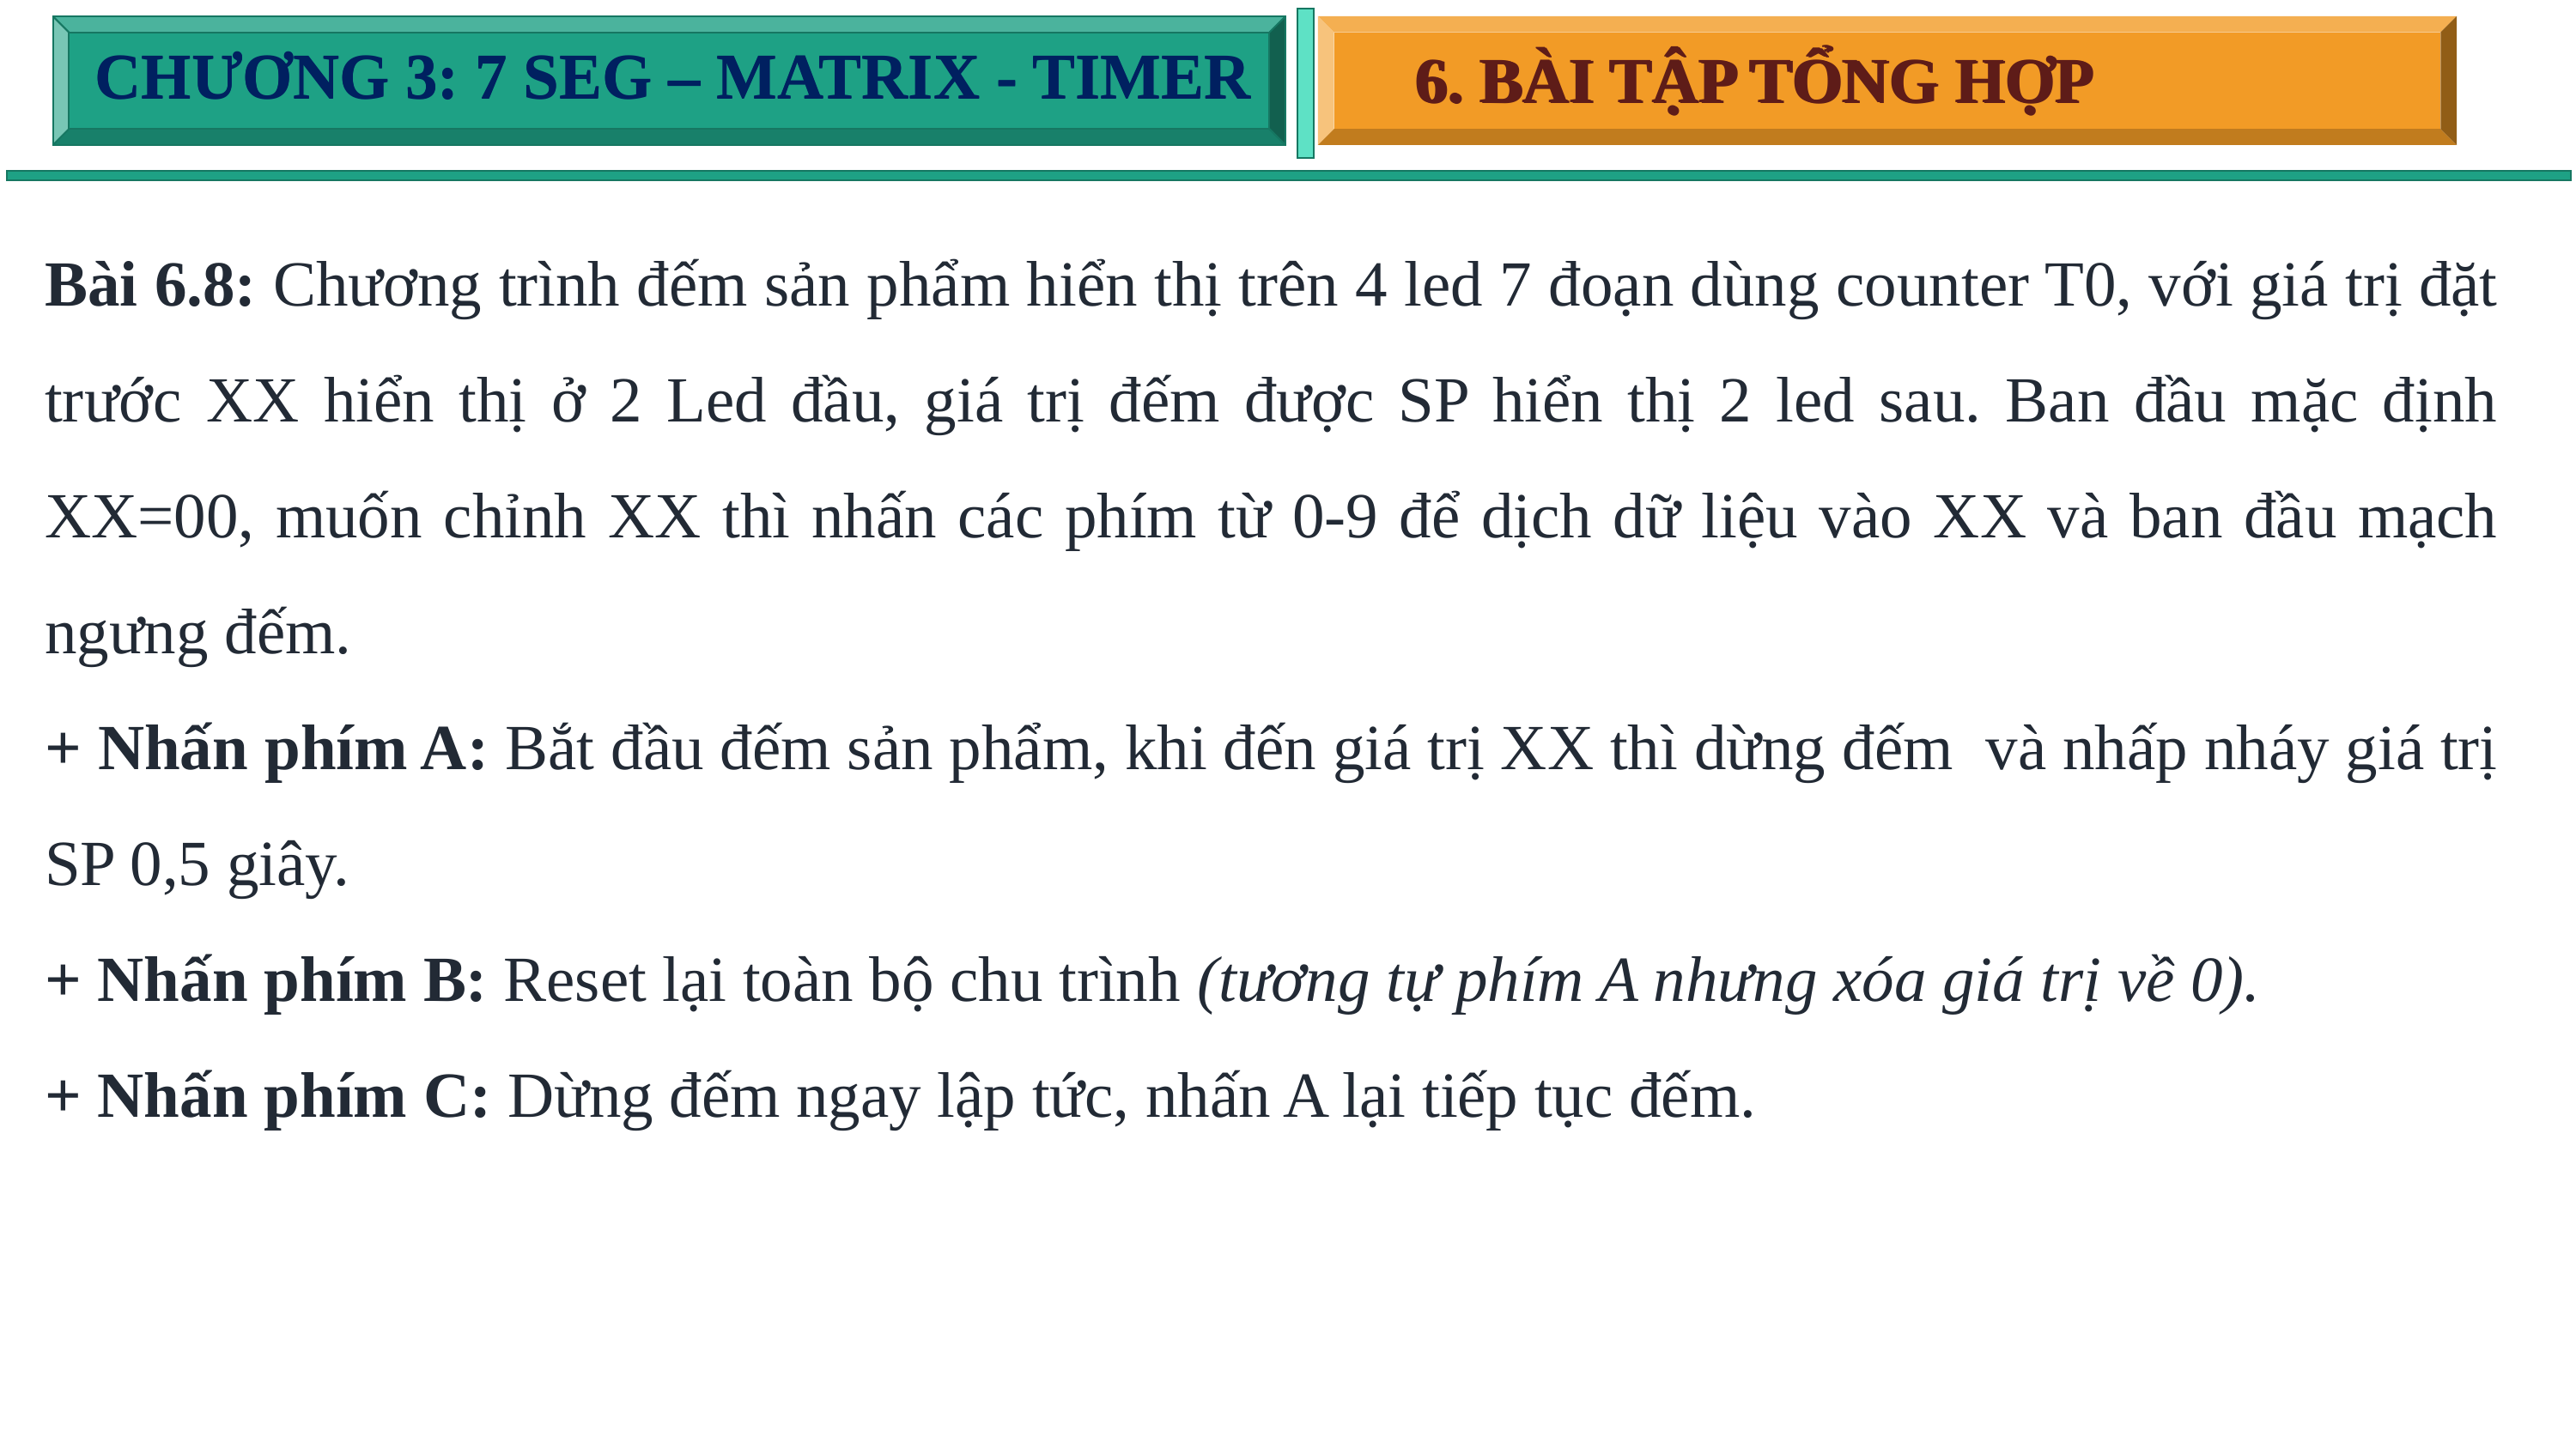

CHƯƠNG 3: 7 SEG – MATRIX - TIMER
CHƯƠNG 3: 7 SEG – MATRIX - TIMER
6. BÀI TẬP TỔNG HỢP
6. BÀI TẬP TỔNG HỢP

Bài 6.8: Chương trình đếm sản phẩm hiển thị trên 4 led 7 đoạn dùng counter T0, với giá trị đặt trước XX hiển thị ở 2 Led đầu, giá trị đếm được SP hiển thị 2 led sau. Ban đầu mặc định XX=00, muốn chỉnh XX thì nhấn các phím từ 0-9 để dịch dữ liệu vào XX và ban đầu mạch ngưng đếm.
+ Nhấn phím A: Bắt đầu đếm sản phẩm, khi đến giá trị XX thì dừng đếm  và nhấp nháy giá trị SP 0,5 giây.
+ Nhấn phím B: Reset lại toàn bộ chu trình (tương tự phím A nhưng xóa giá trị về 0).
+ Nhấn phím C: Dừng đếm ngay lập tức, nhấn A lại tiếp tục đếm.